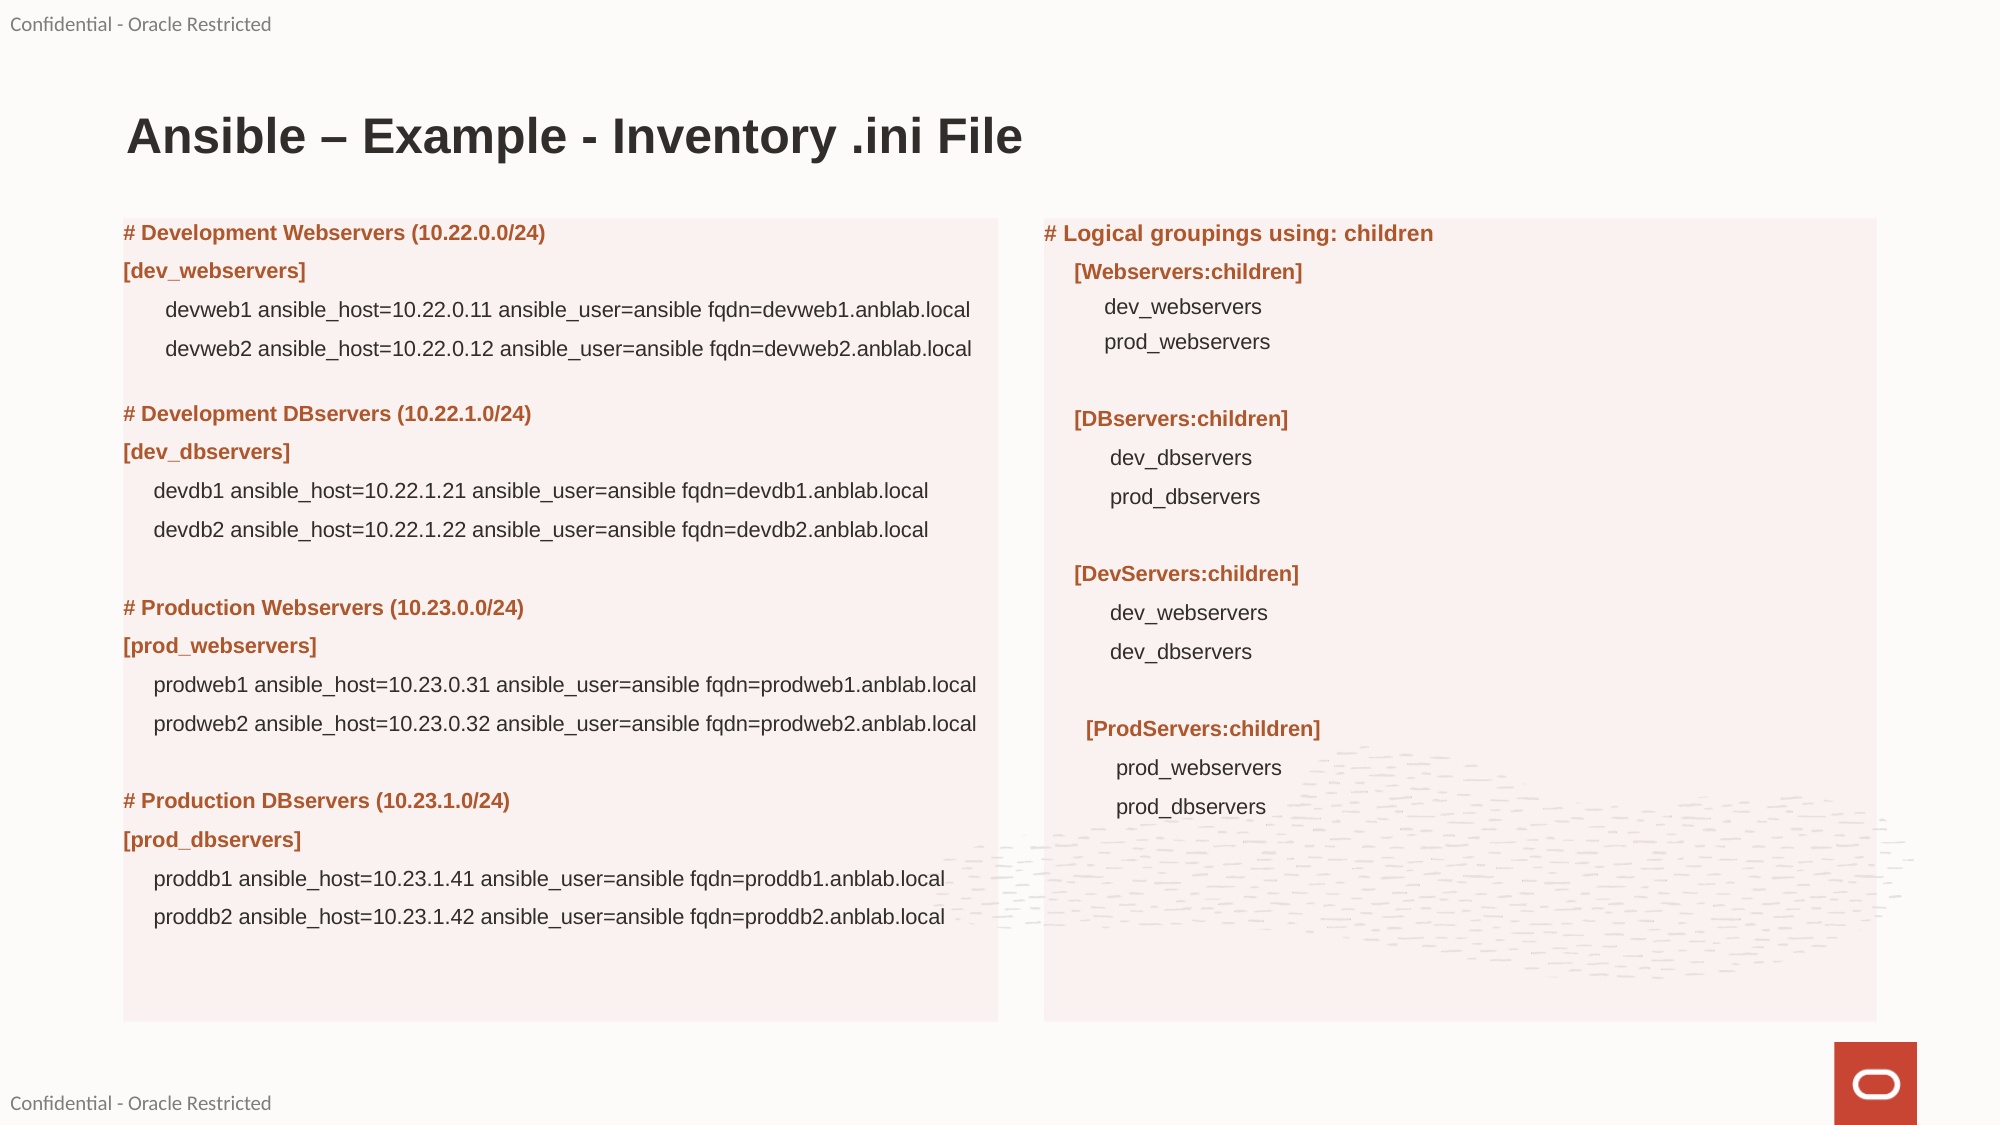

# Ansible – Example - Inventory .ini File
# Development Webservers (10.22.0.0/24)
[dev_webservers]
       devweb1 ansible_host=10.22.0.11 ansible_user=ansible fqdn=devweb1.anblab.local
       devweb2 ansible_host=10.22.0.12 ansible_user=ansible fqdn=devweb2.anblab.local
# Development DBservers (10.22.1.0/24)
[dev_dbservers]
devdb1 ansible_host=10.22.1.21 ansible_user=ansible fqdn=devdb1.anblab.local
devdb2 ansible_host=10.22.1.22 ansible_user=ansible fqdn=devdb2.anblab.local

# Production Webservers (10.23.0.0/24)
[prod_webservers]
prodweb1 ansible_host=10.23.0.31 ansible_user=ansible fqdn=prodweb1.anblab.local
prodweb2 ansible_host=10.23.0.32 ansible_user=ansible fqdn=prodweb2.anblab.local

# Production DBservers (10.23.1.0/24)
[prod_dbservers]
proddb1 ansible_host=10.23.1.41 ansible_user=ansible fqdn=proddb1.anblab.local
proddb2 ansible_host=10.23.1.42 ansible_user=ansible fqdn=proddb2.anblab.local

# Logical groupings using: children
[Webservers:children]
dev_webservers
prod_webservers

[DBservers:children]
           dev_dbservers
           prod_dbservers

[DevServers:children]
           dev_webservers
           dev_dbservers

       [ProdServers:children]
            prod_webservers
            prod_dbservers